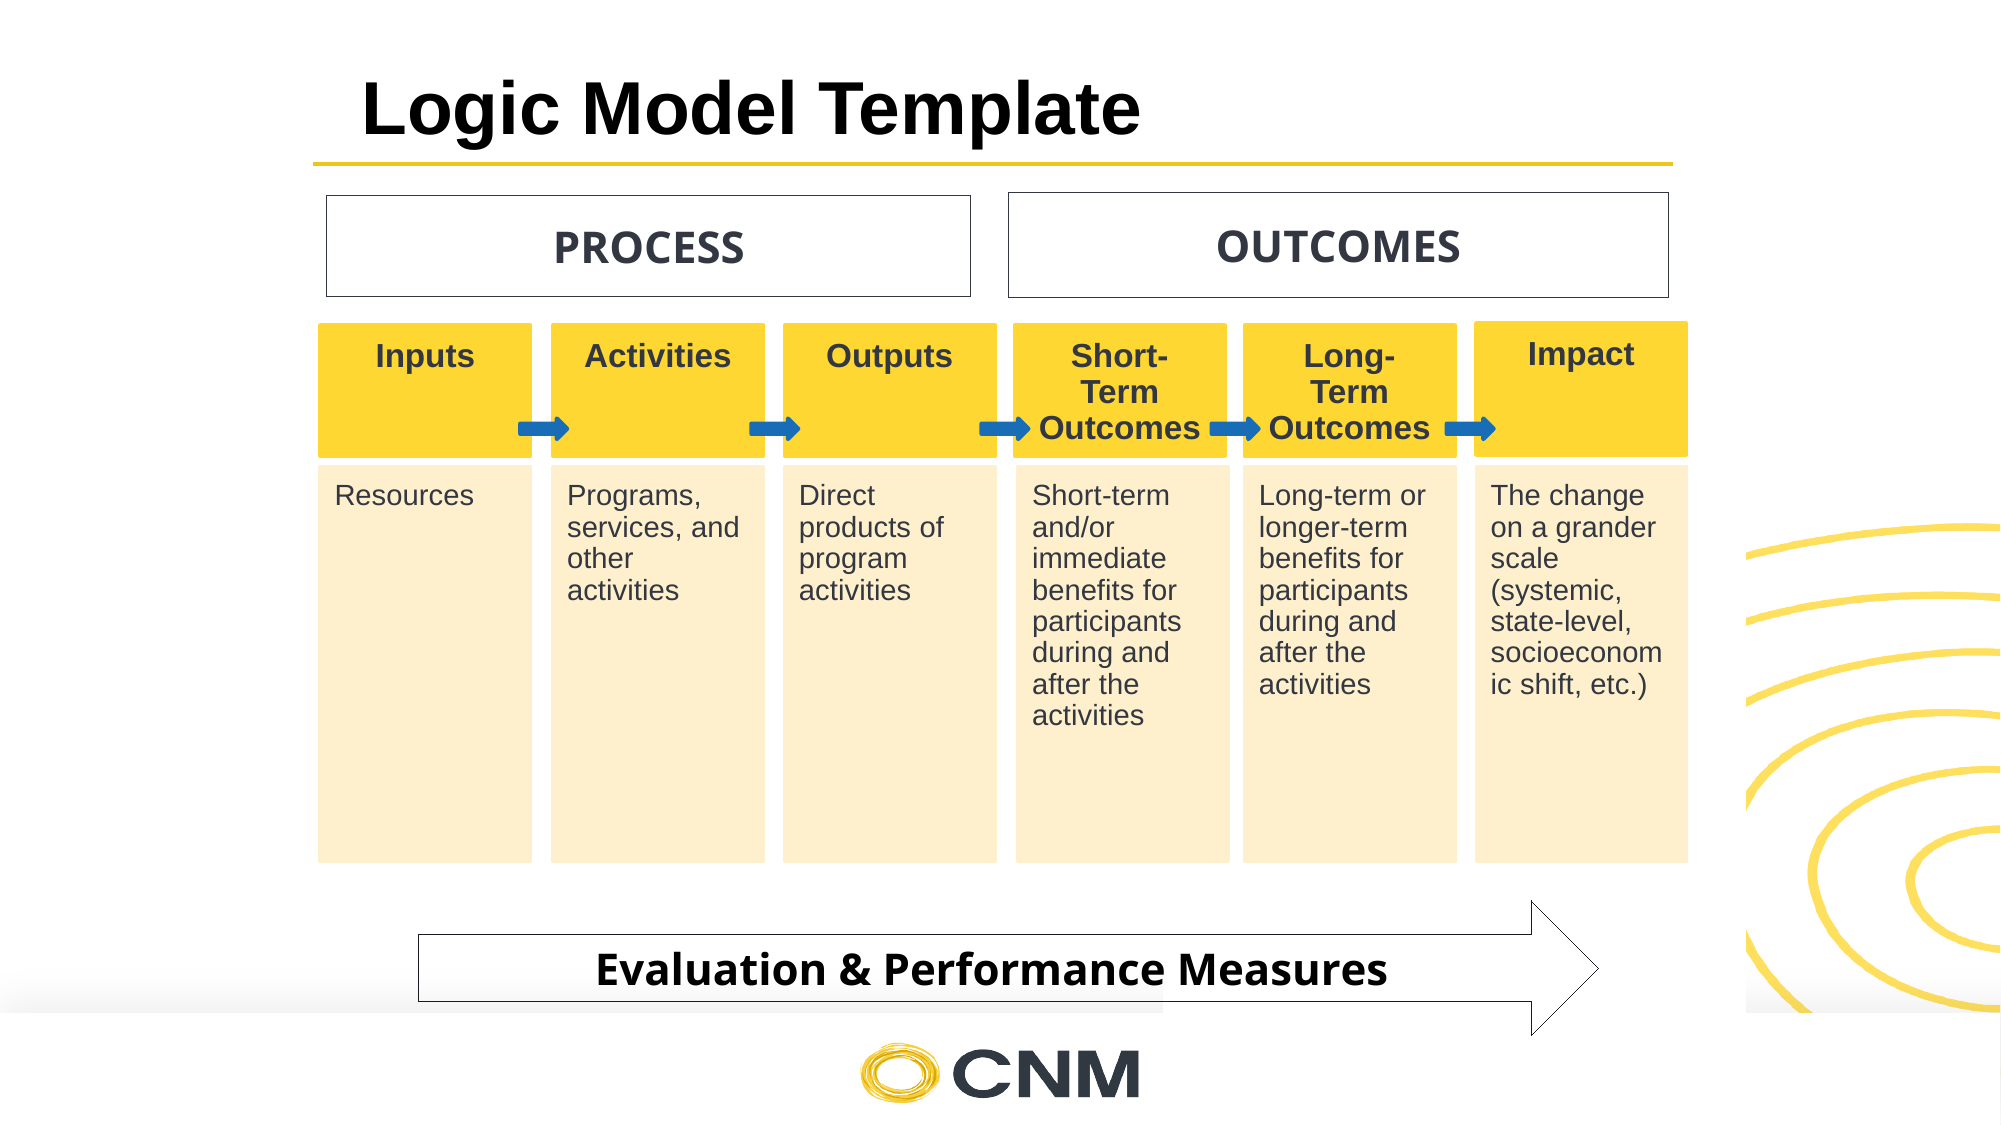

Logic Model Template
OUTCOMES
PROCESS

Impact

Activities

Outputs

Short-Term Outcomes
Long-Term Outcomes

Inputs

Programs, services, and other activities

Direct products of program activities

Short-term and/or immediate benefits for participants during and after the activities

Long-term or longer-term benefits for participants during and after the activities

The change on a grander scale (systemic, state-level, socioeconomic shift, etc.)

Resources
Evaluation & Performance Measures